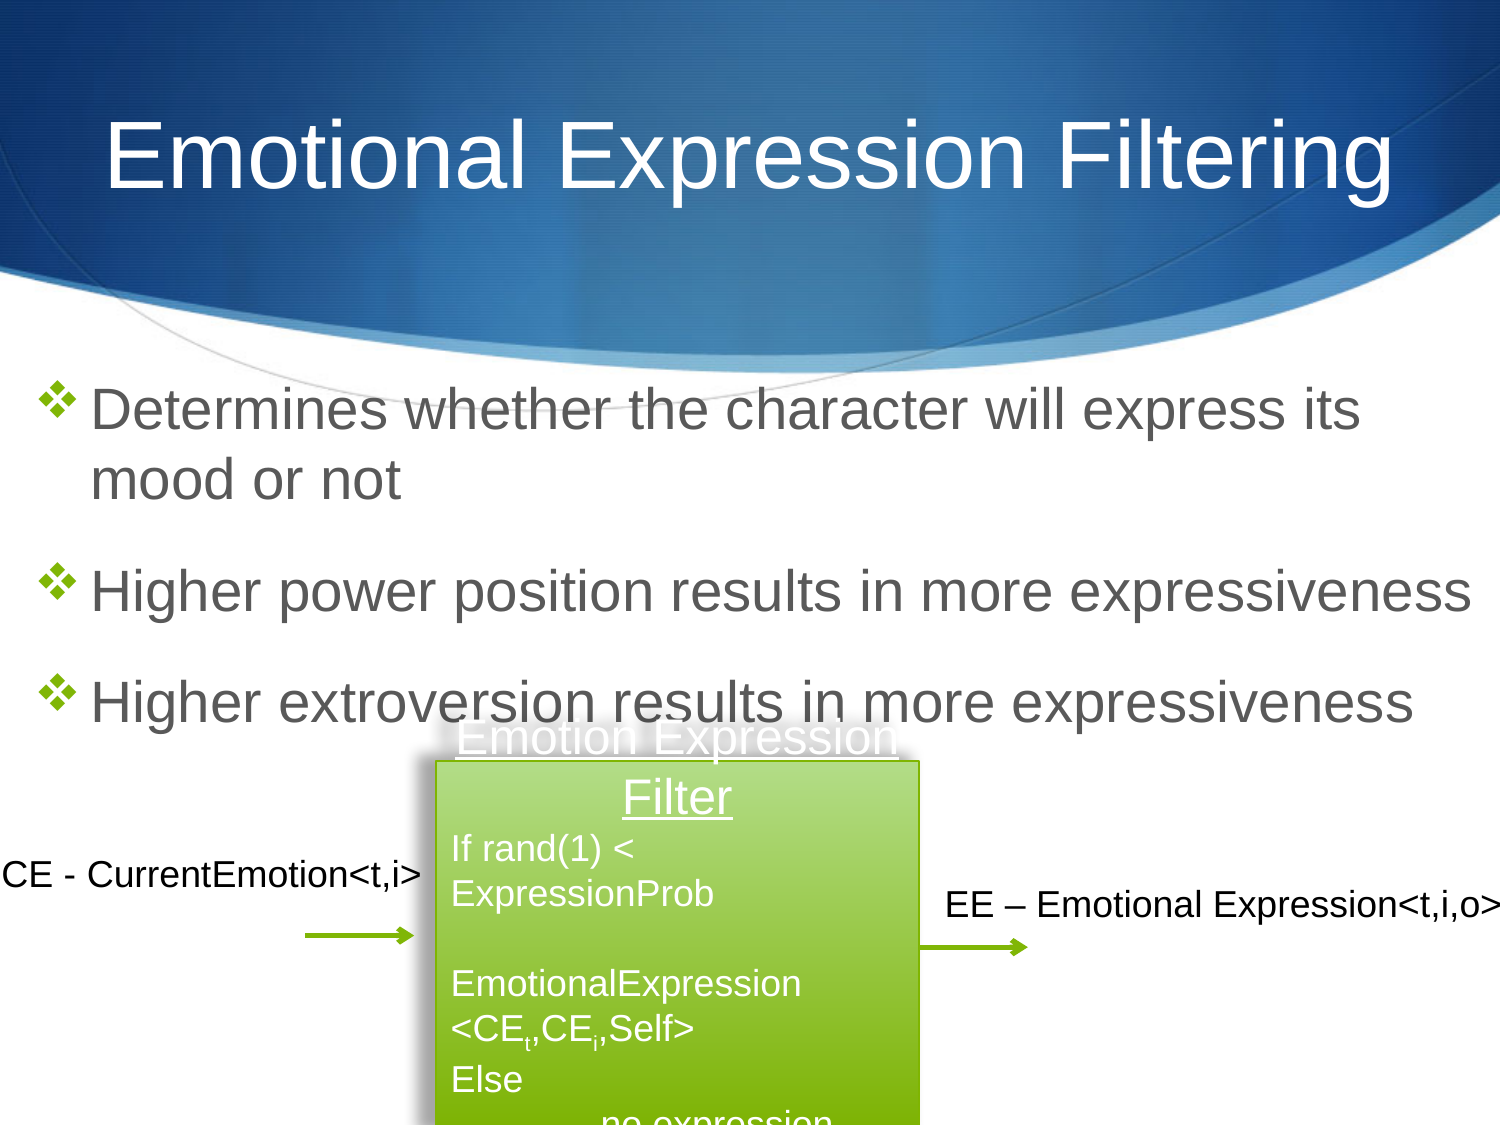

# Emotional Expression Filtering
Determines whether the character will express its mood or not
Higher power position results in more expressiveness
Higher extroversion results in more expressiveness
Emotion Expression Filter
If rand(1) < ExpressionProb
	EmotionalExpression 	<CEt,CEi,Self>
Else
	no expression

CE - CurrentEmotion<t,i>
EE – Emotional Expression<t,i,o>